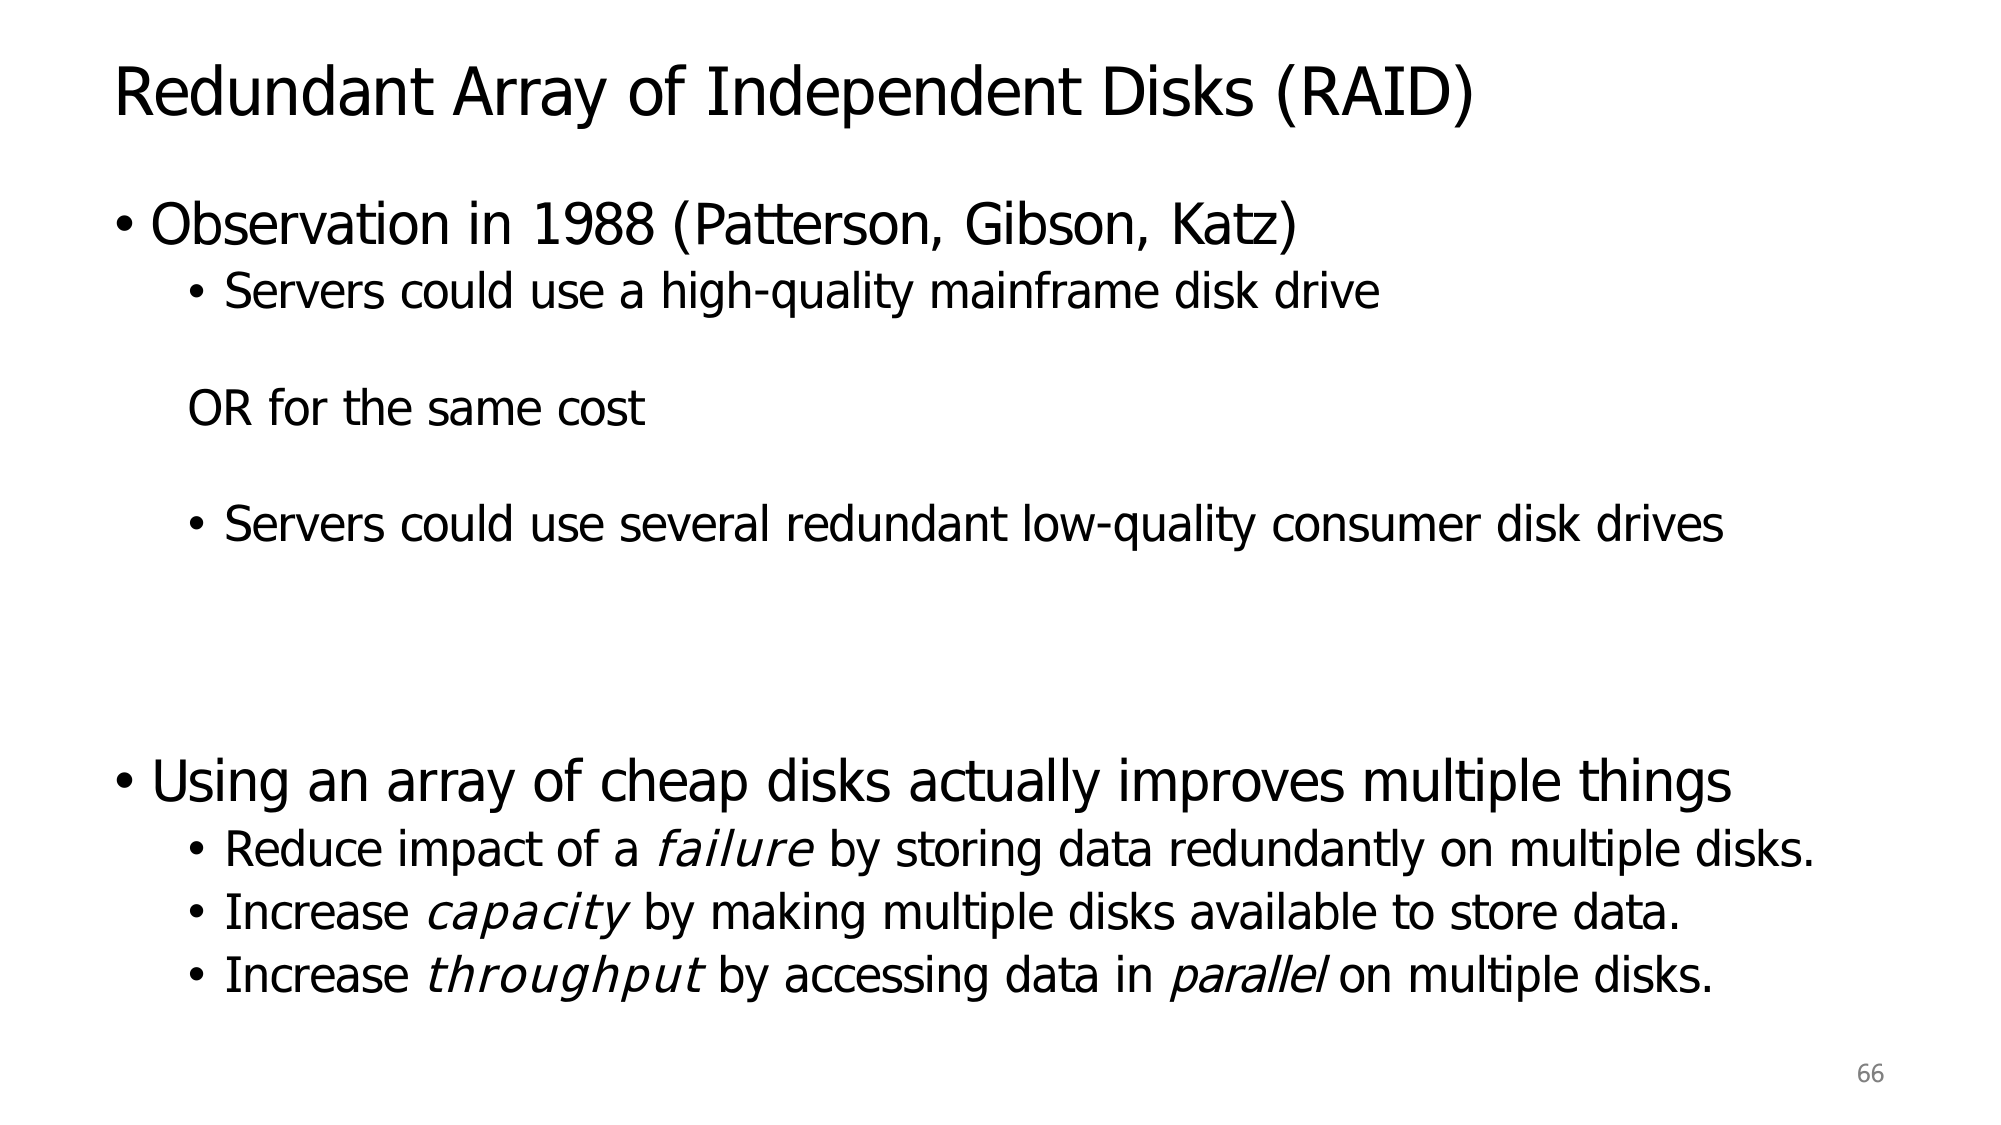

# Redundant Array of Independent Disks (RAID)
Observation in 1988 (Patterson, Gibson, Katz)
Servers could use a high-quality mainframe disk drive
	OR for the same cost
Servers could use several redundant low-quality consumer disk drives

Using an array of cheap disks actually improves multiple things
Reduce impact of a failure by storing data redundantly on multiple disks.
Increase capacity by making multiple disks available to store data.
Increase throughput by accessing data in parallel on multiple disks.

66